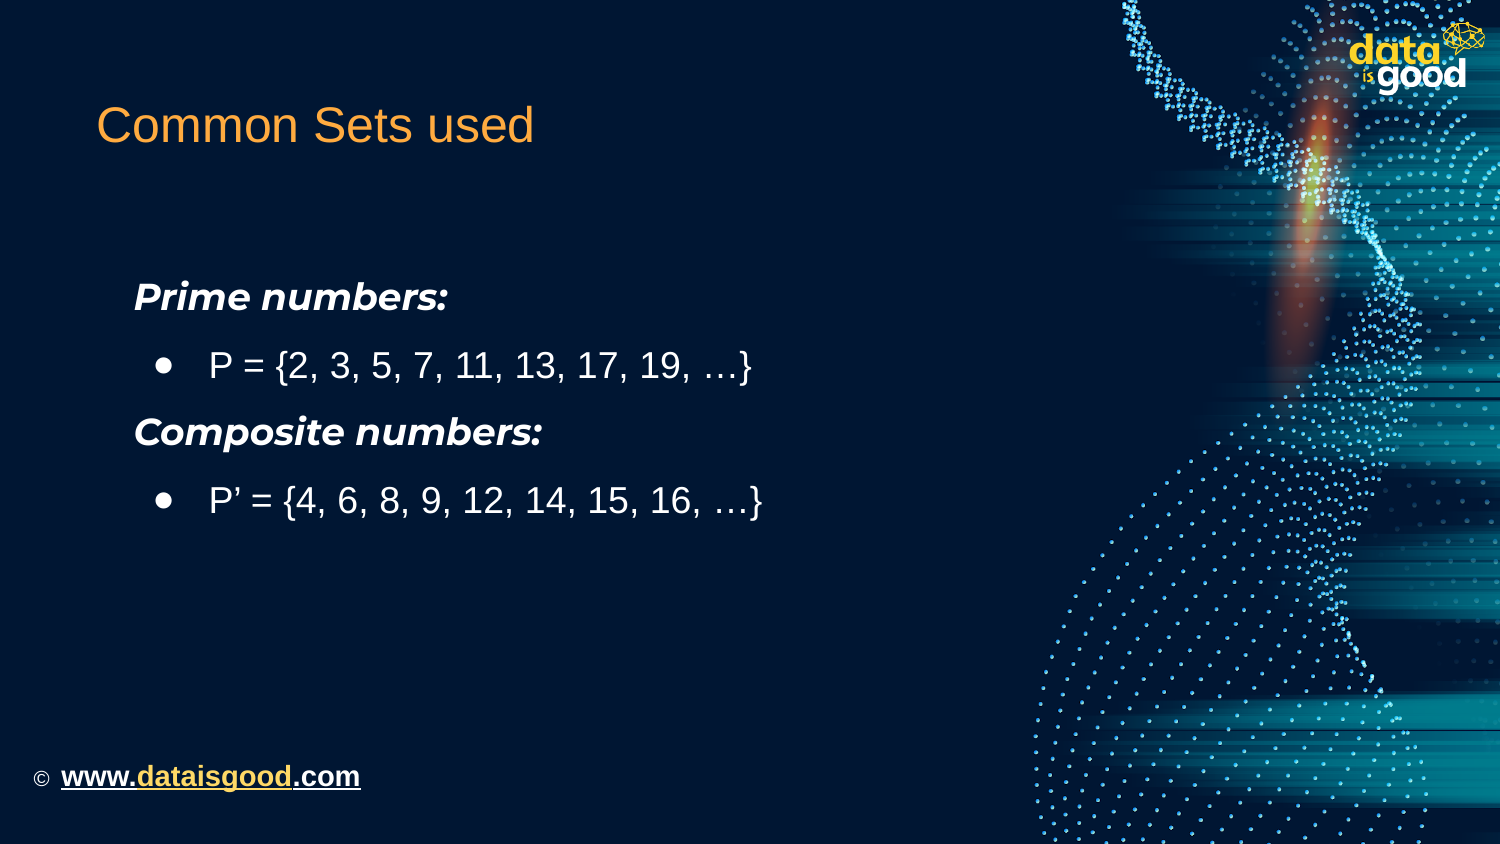

# Common Sets used
Prime numbers:
P = {2, 3, 5, 7, 11, 13, 17, 19, …}
Composite numbers:
P’ = {4, 6, 8, 9, 12, 14, 15, 16, …}